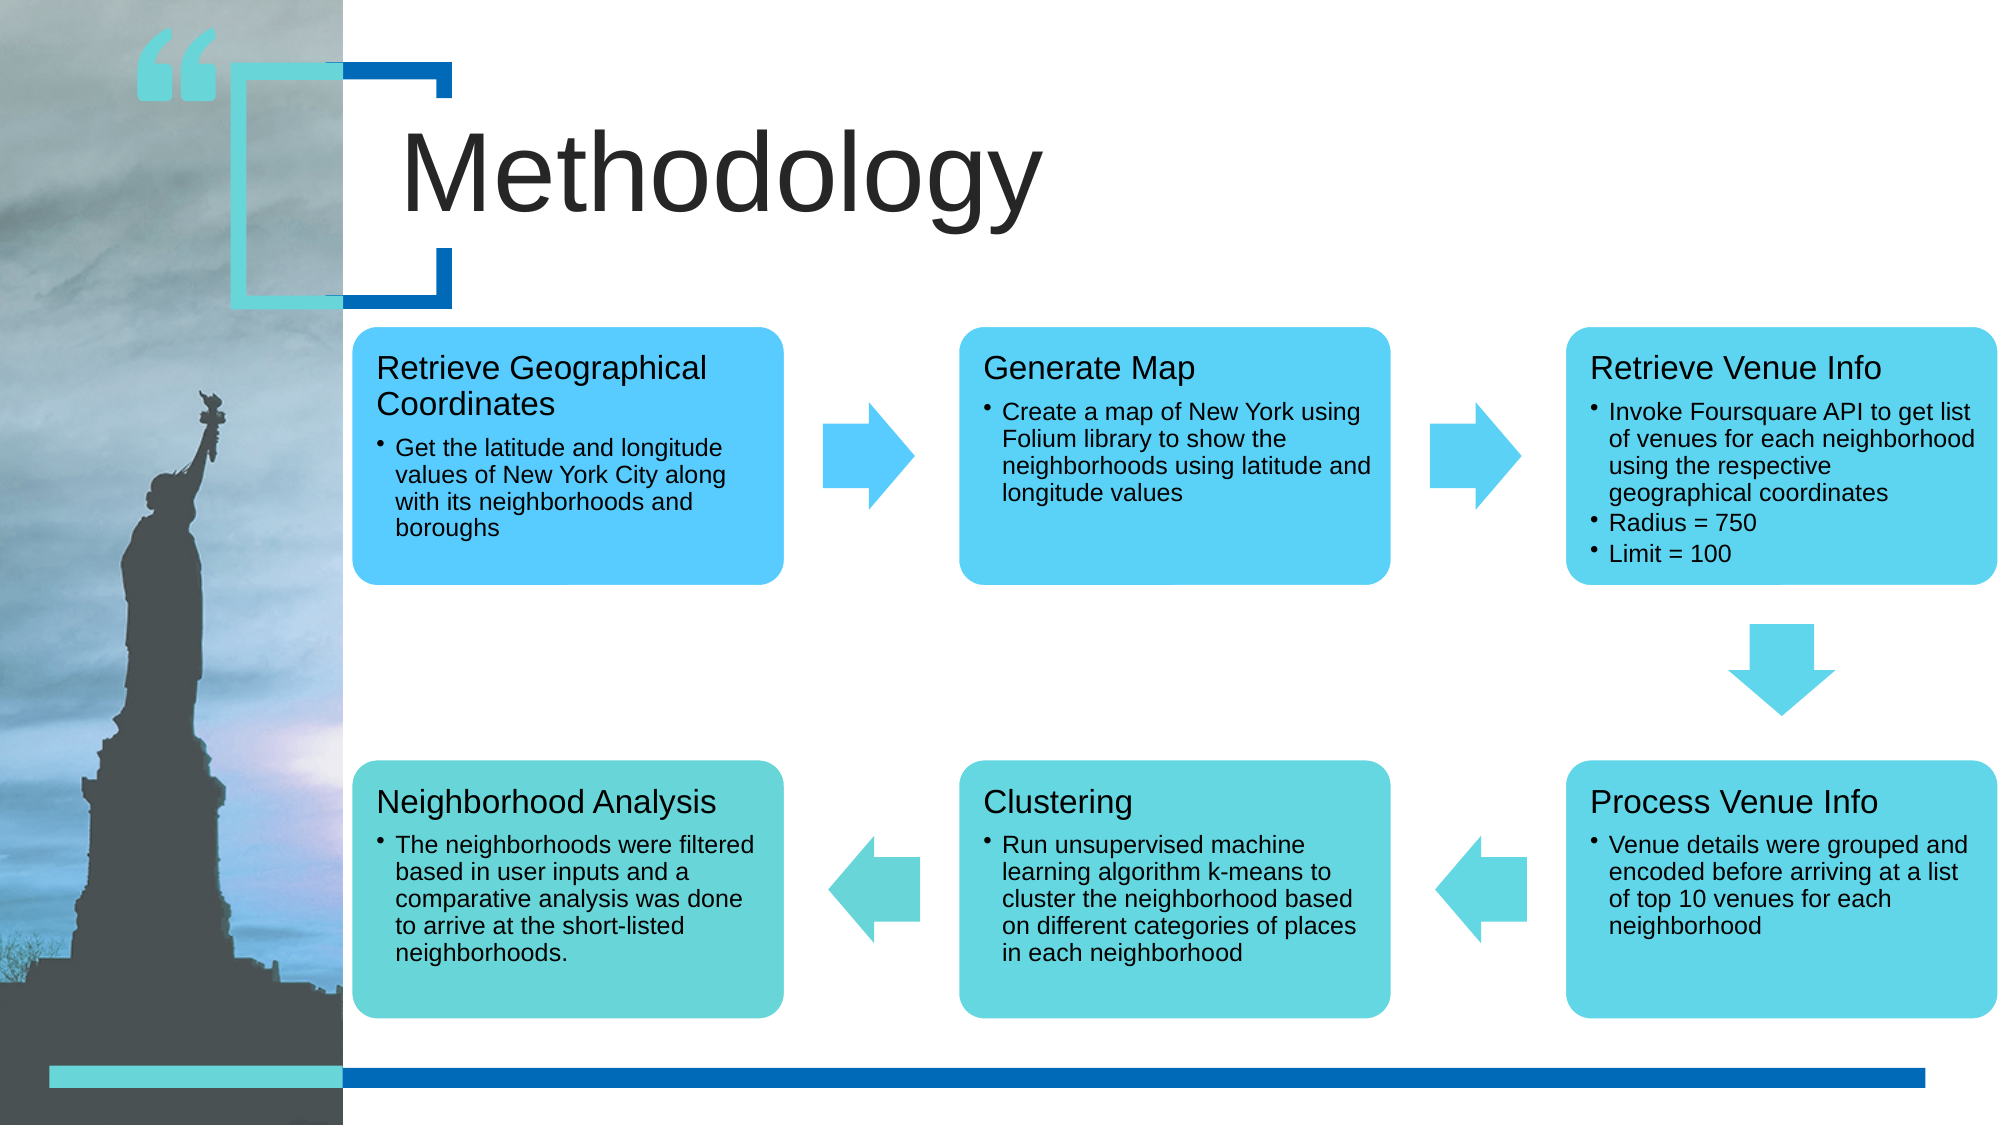

Methodology
Retrieve Geographical Coordinates
Get the latitude and longitude values of New York City along with its neighborhoods and boroughs

Generate Map
Create a map of New York using Folium library to show the neighborhoods using latitude and longitude values

Retrieve Venue Info
Invoke Foursquare API to get list of venues for each neighborhood using the respective geographical coordinates
Radius = 750
Limit = 100

Process Venue Info
Venue details were grouped and encoded before arriving at a list of top 10 venues for each neighborhood

Clustering
Run unsupervised machine learning algorithm k-means to cluster the neighborhood based on different categories of places in each neighborhood

Neighborhood Analysis
The neighborhoods were filtered based in user inputs and a comparative analysis was done to arrive at the short-listed neighborhoods.